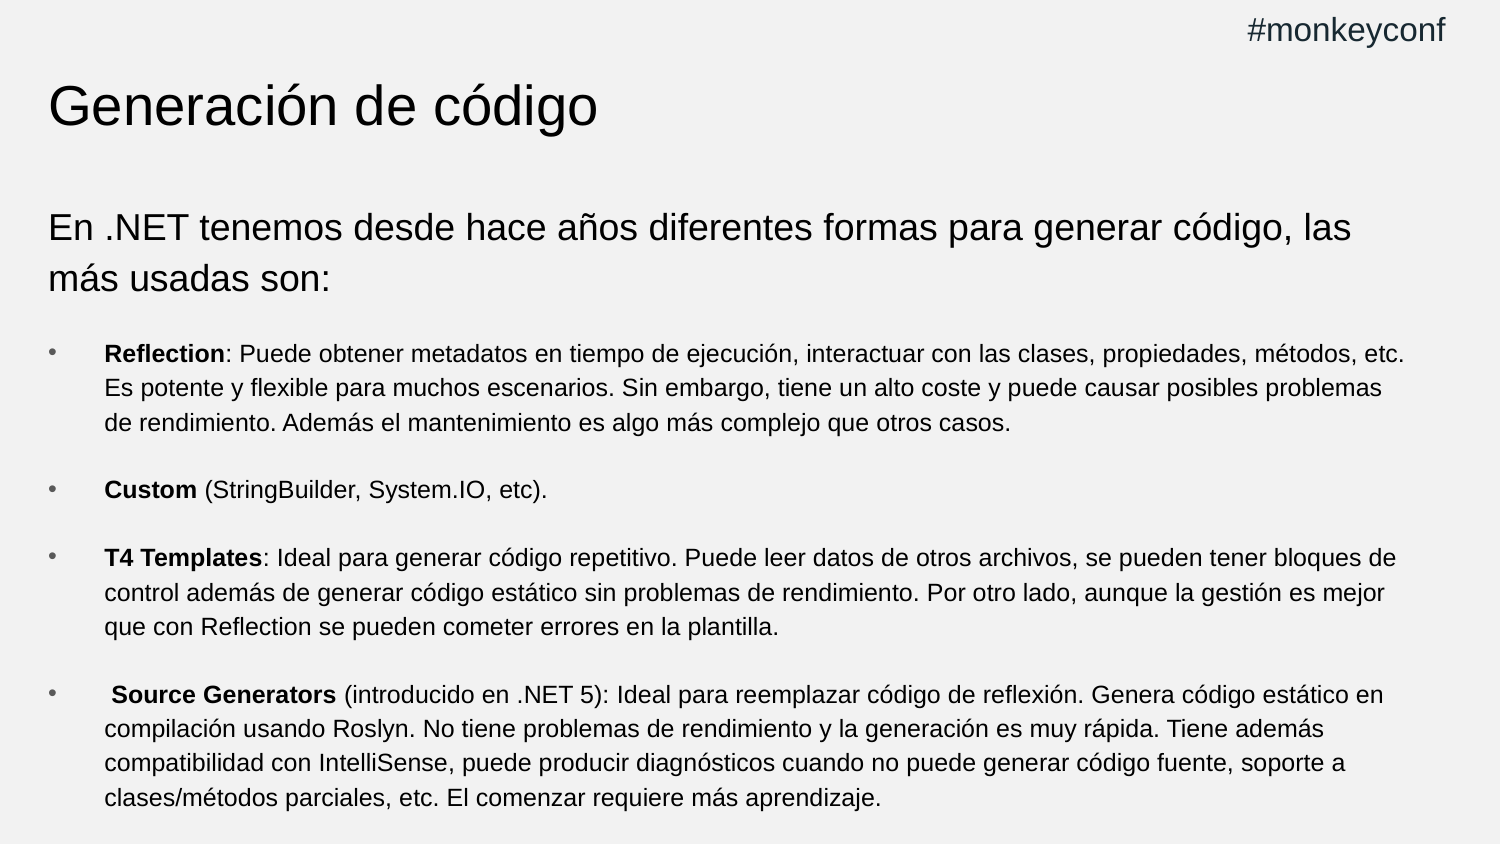

#monkeyconf
# Generación de código
En .NET tenemos desde hace años diferentes formas para generar código, las más usadas son:
Reflection: Puede obtener metadatos en tiempo de ejecución, interactuar con las clases, propiedades, métodos, etc. Es potente y flexible para muchos escenarios. Sin embargo, tiene un alto coste y puede causar posibles problemas de rendimiento. Además el mantenimiento es algo más complejo que otros casos.
Custom (StringBuilder, System.IO, etc).
T4 Templates: Ideal para generar código repetitivo. Puede leer datos de otros archivos, se pueden tener bloques de control además de generar código estático sin problemas de rendimiento. Por otro lado, aunque la gestión es mejor que con Reflection se pueden cometer errores en la plantilla.
 Source Generators (introducido en .NET 5): Ideal para reemplazar código de reflexión. Genera código estático en compilación usando Roslyn. No tiene problemas de rendimiento y la generación es muy rápida. Tiene además compatibilidad con IntelliSense, puede producir diagnósticos cuando no puede generar código fuente, soporte a clases/métodos parciales, etc. El comenzar requiere más aprendizaje.